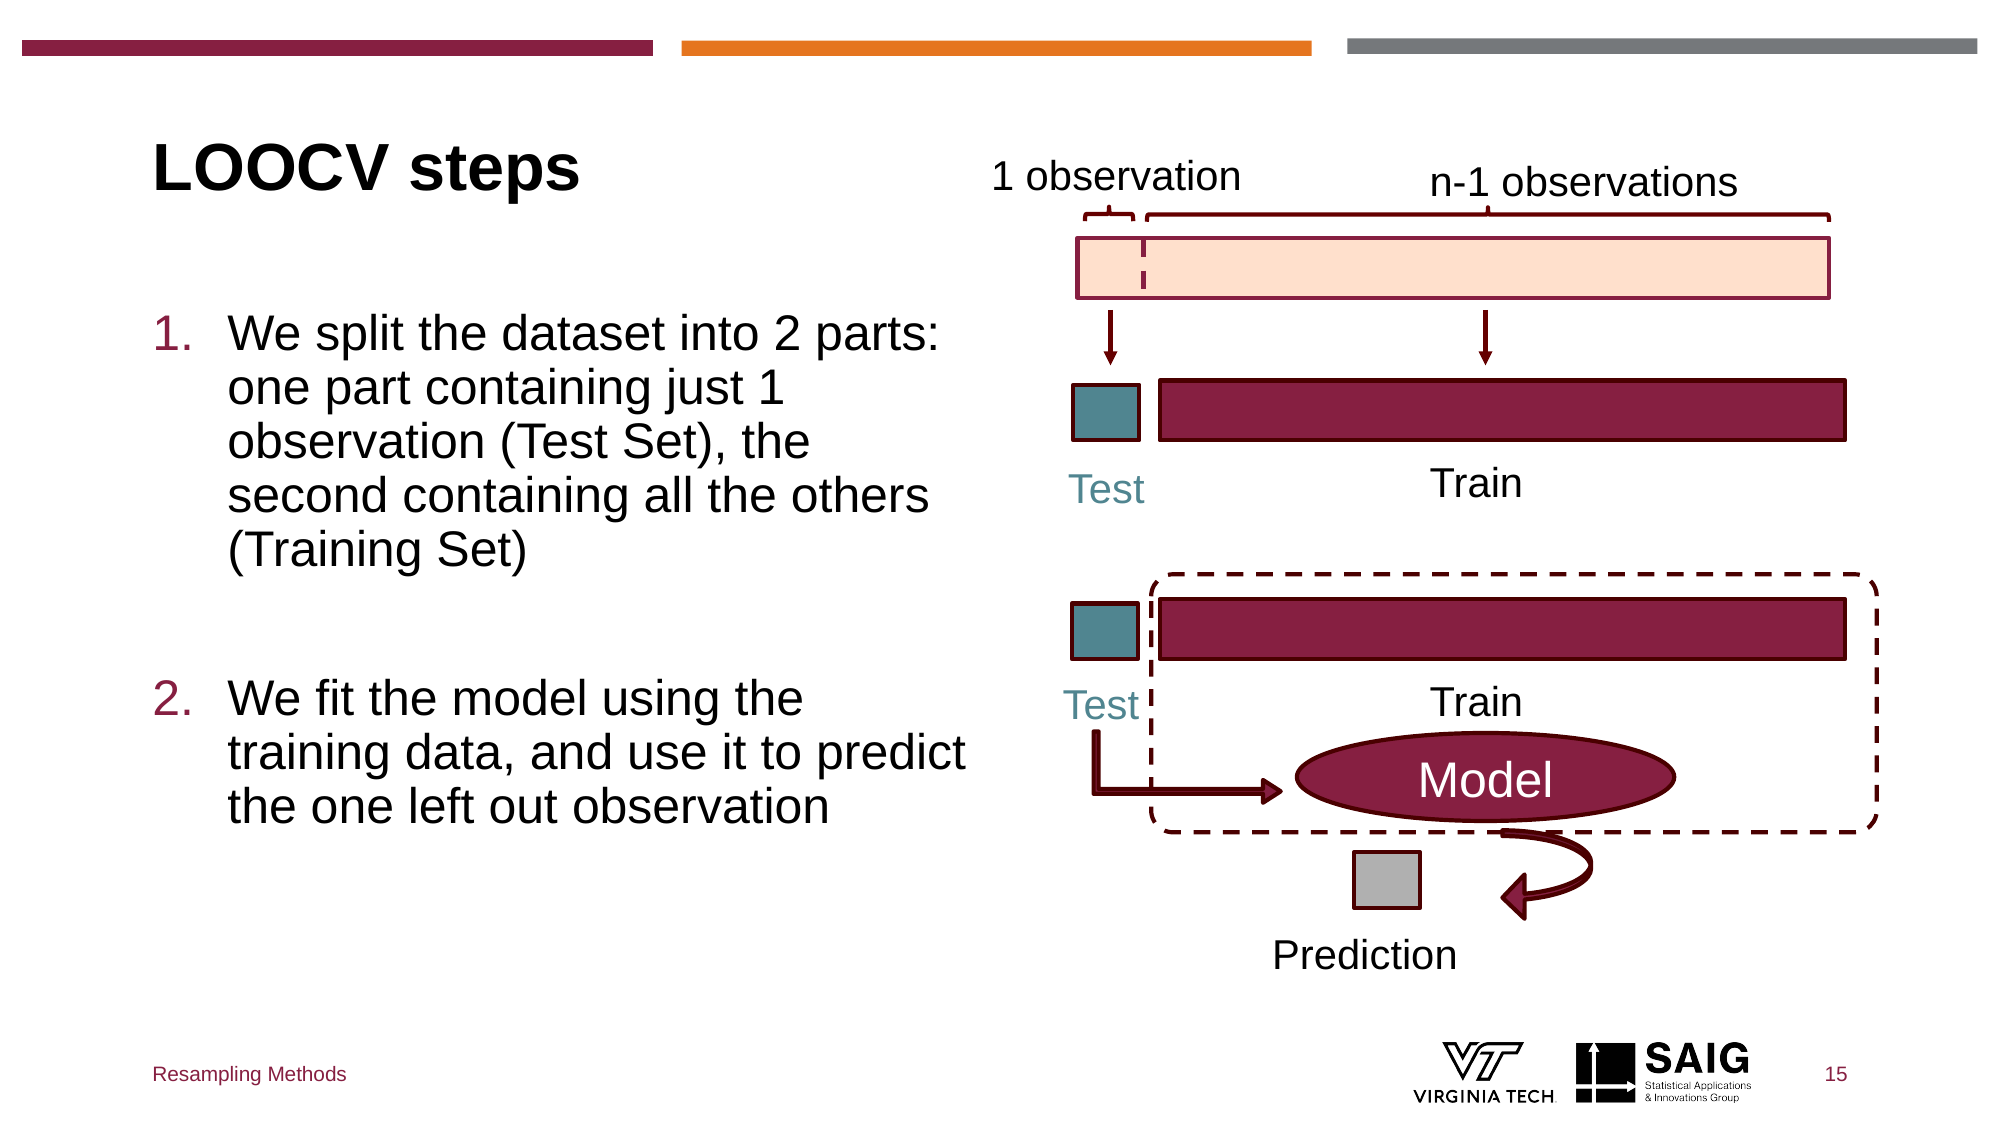

# LOOCV steps

1 observation
n-1 observations

We split the dataset into 2 parts: one part containing just 1 observation (Test Set), the second containing all the others (Training Set)

We fit the model using the training data, and use it to predict the one left out observation

Train
Test

Train
Test

Model

Prediction
Resampling Methods
15